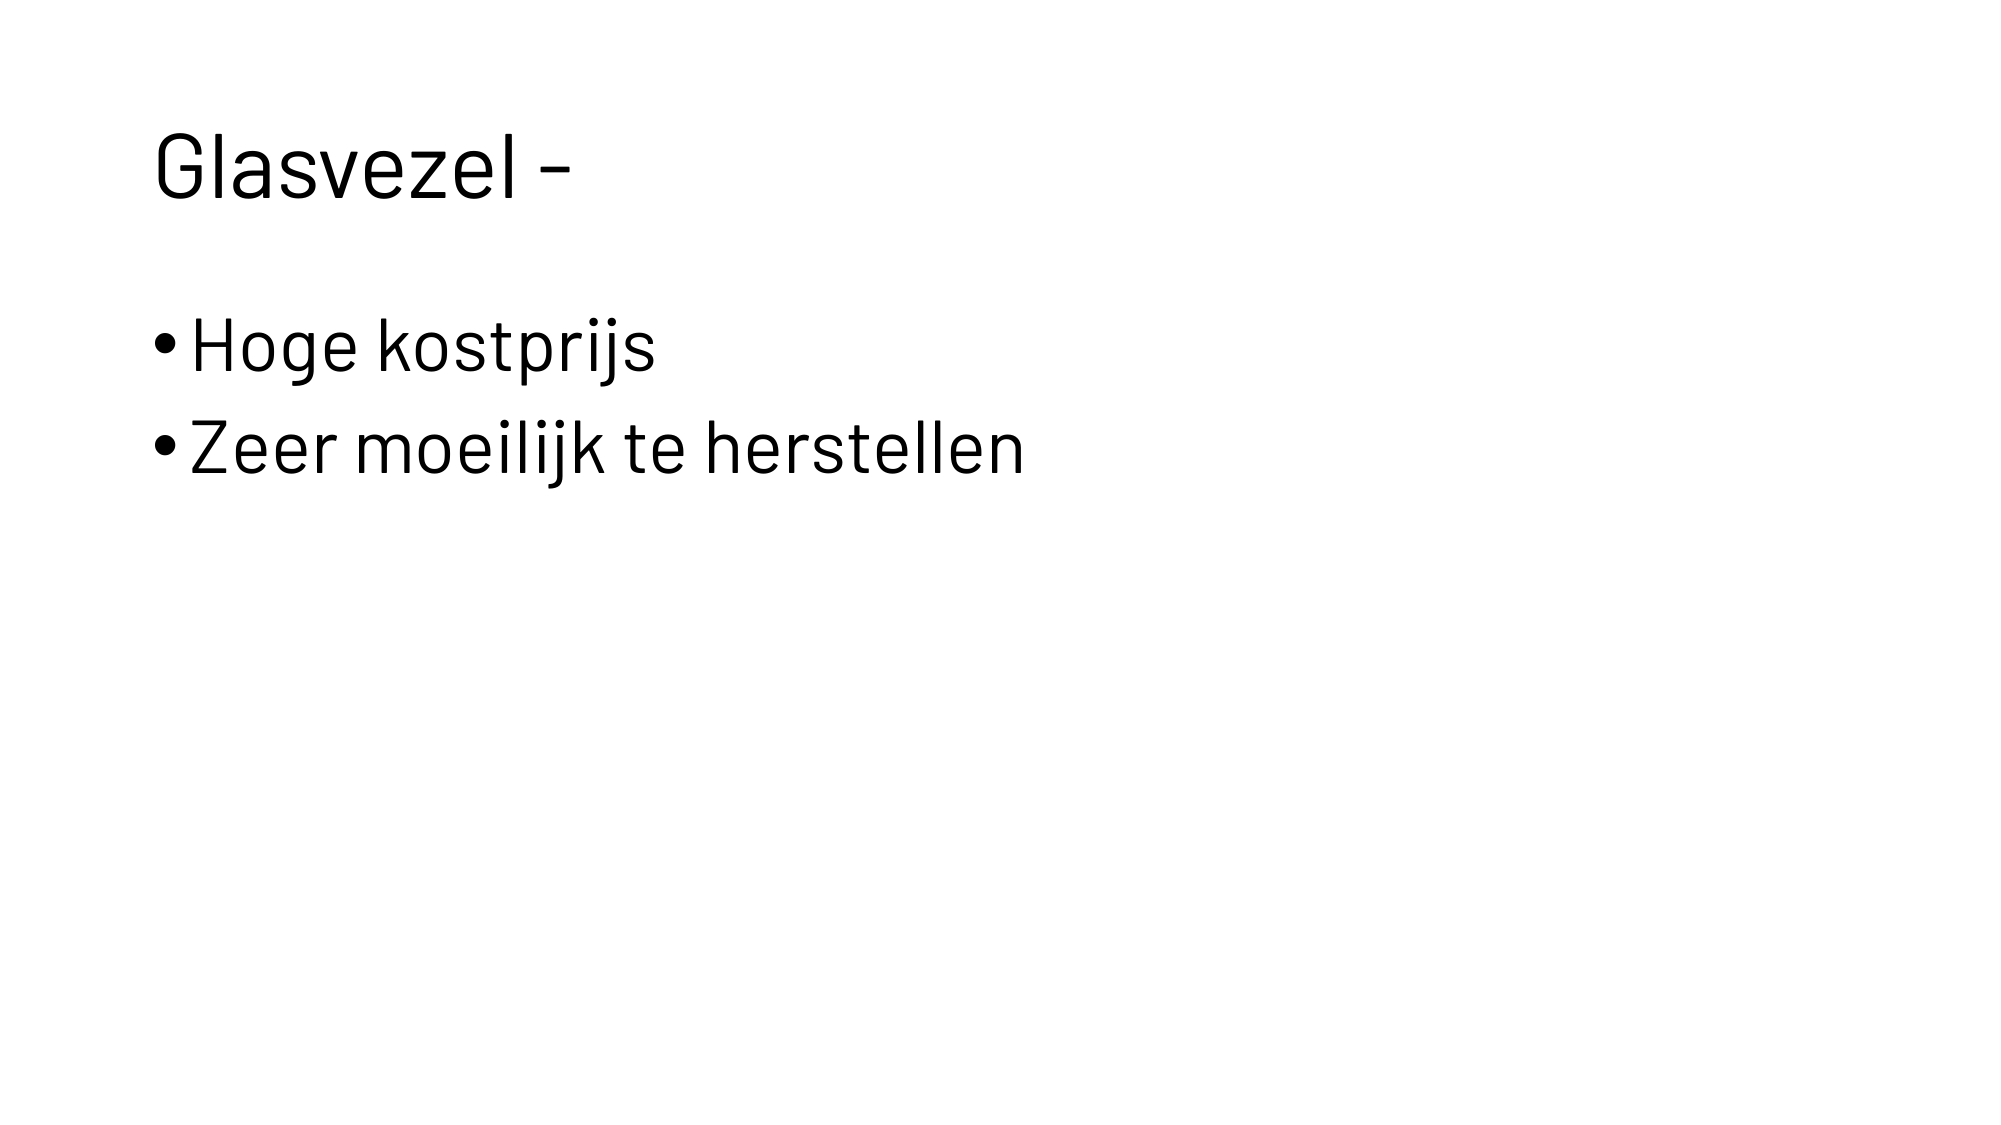

# Glasvezel -
Hoge kostprijs
Zeer moeilijk te herstellen